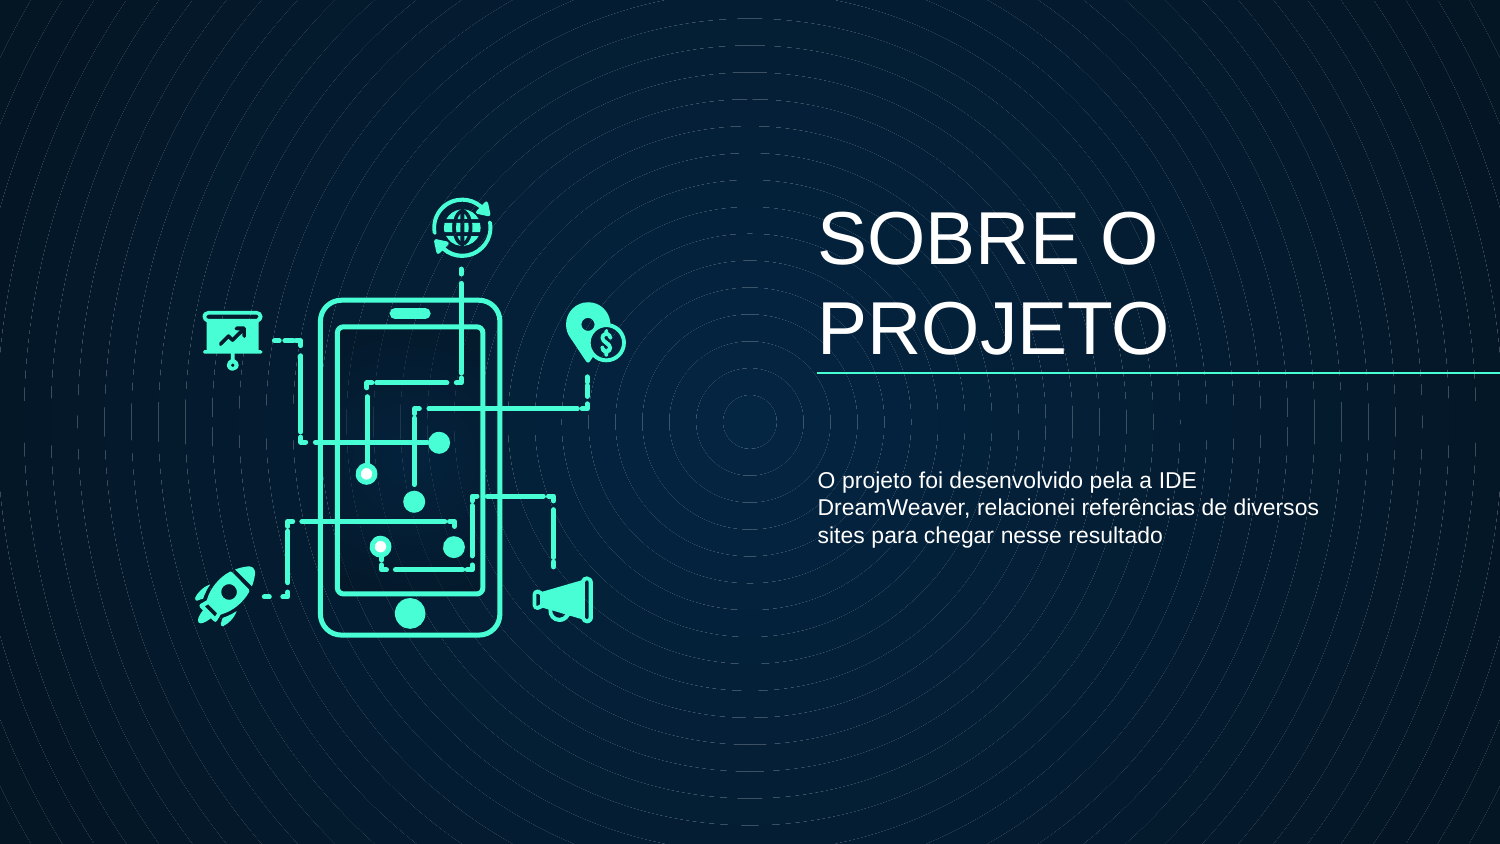

# SOBRE O  PROJETO

O projeto foi desenvolvido pela a IDE DreamWeaver, relacionei referências de diversos sites para chegar nesse resultado